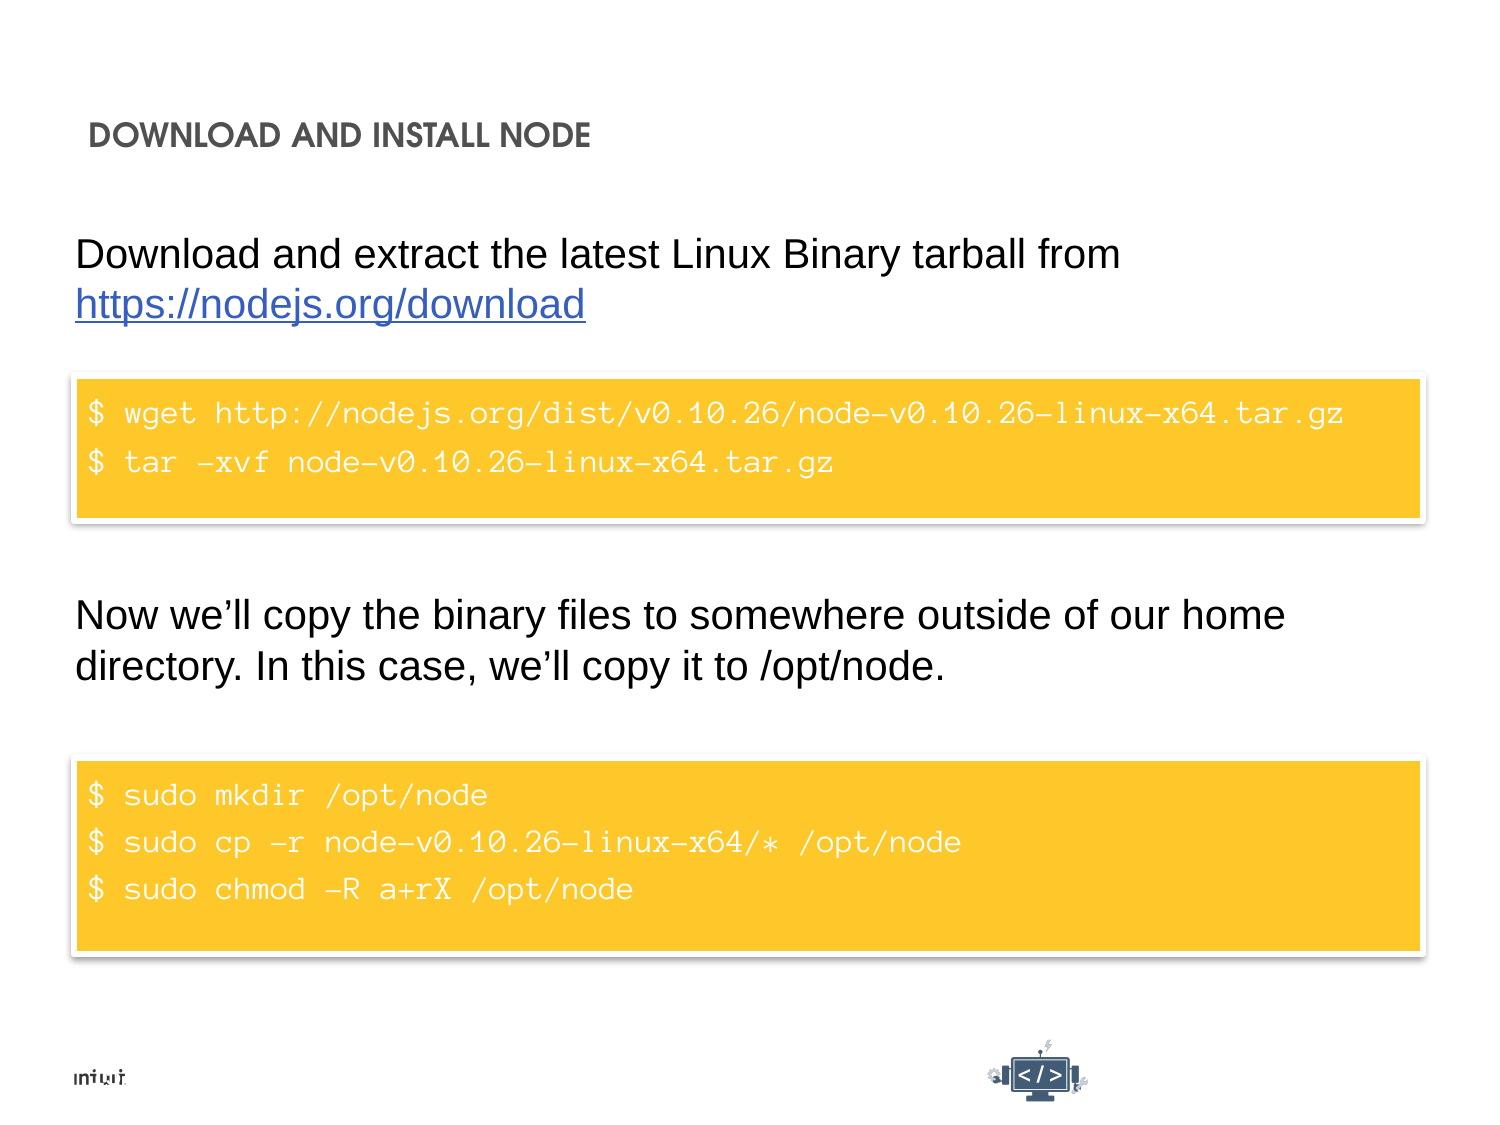

# Download and Install Node
Download and extract the latest Linux Binary tarball from https://nodejs.org/download

$ wget http://nodejs.org/dist/v0.10.26/node-v0.10.26-linux-x64.tar.gz
$ tar –xvf node-v0.10.26-linux-x64.tar.gz
Now we’ll copy the binary files to somewhere outside of our home directory. In this case, we’ll copy it to /opt/node.
$ sudo mkdir /opt/node
$ sudo cp –r node-v0.10.26-linux-x64/* /opt/node
$ sudo chmod –R a+rX /opt/node
15